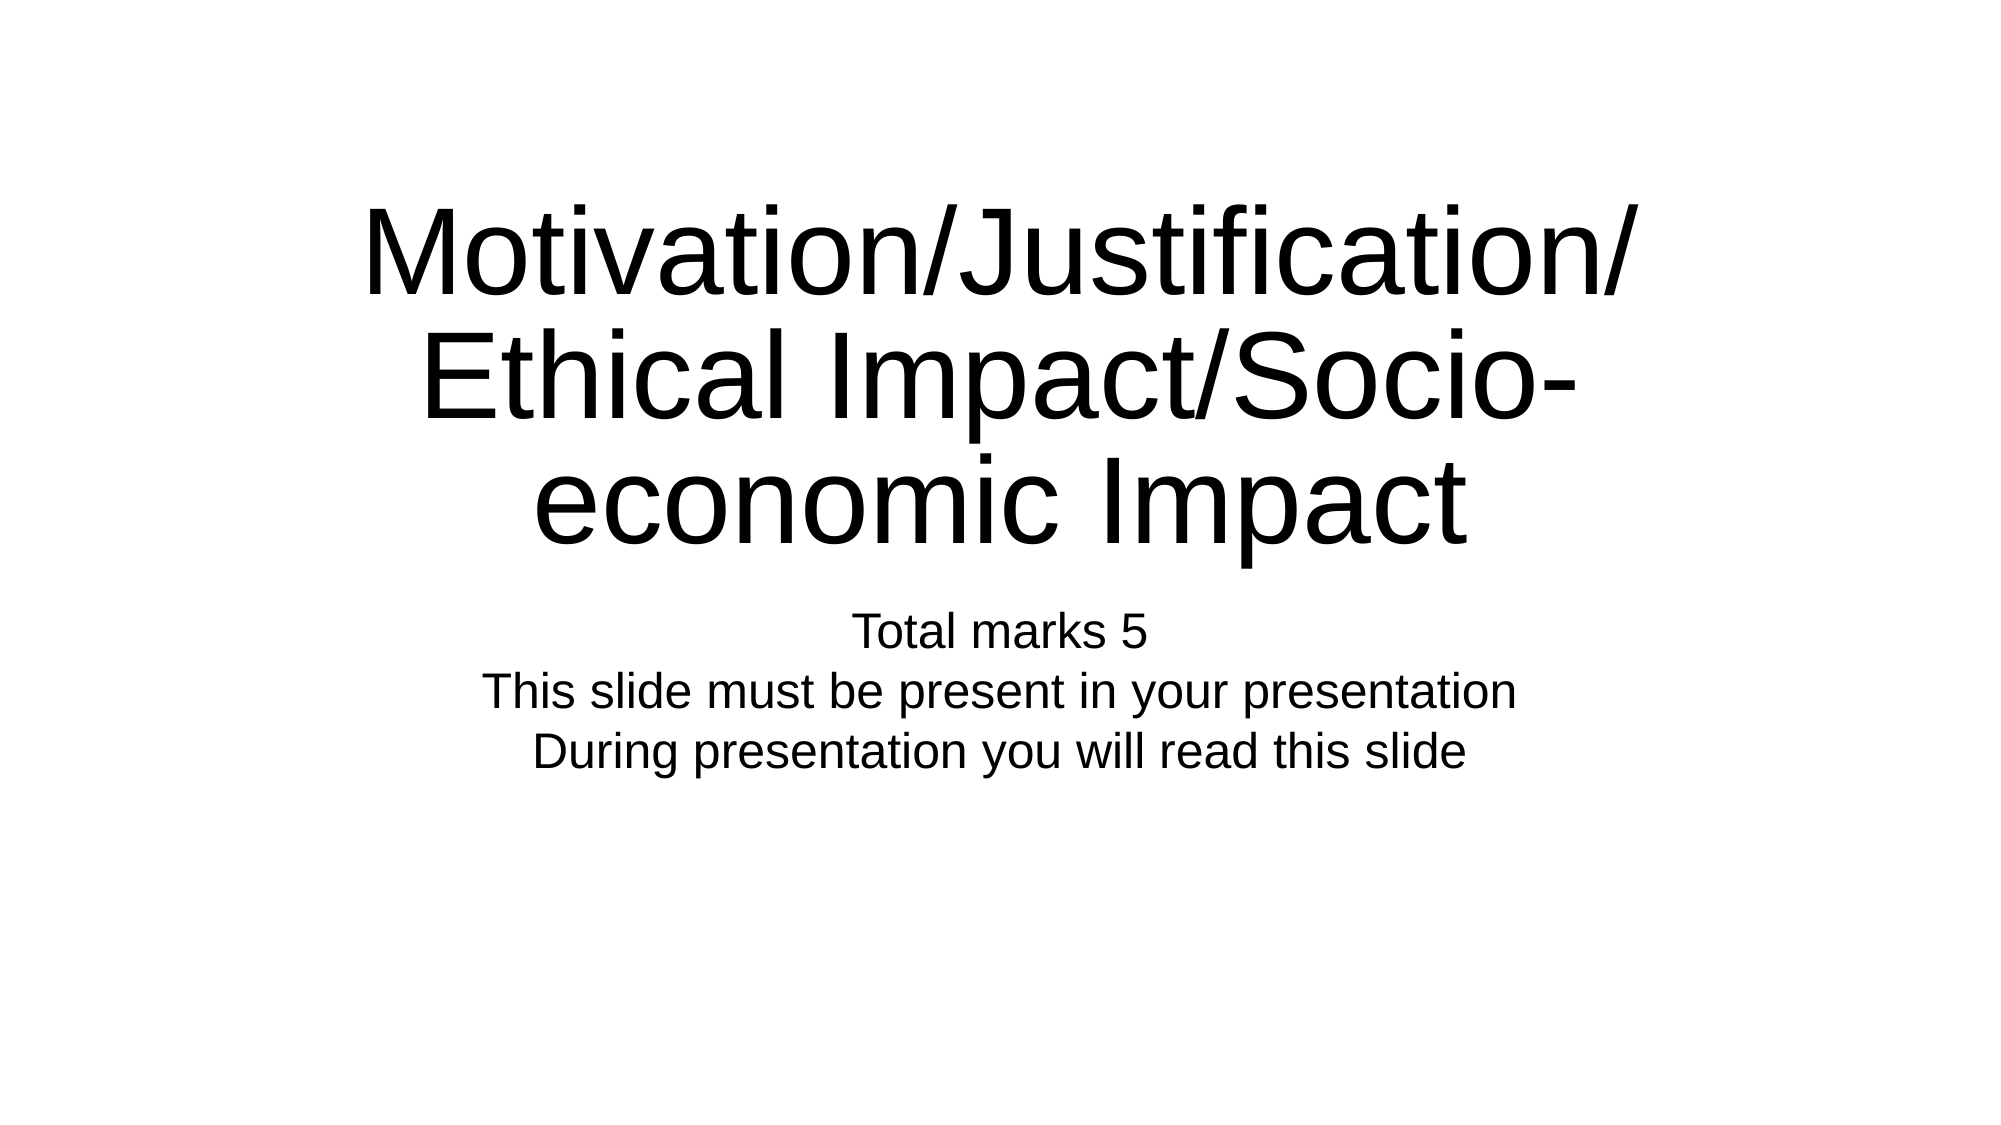

# Motivation/Justification/Ethical Impact/Socio-economic Impact
Total marks 5
This slide must be present in your presentation
During presentation you will read this slide